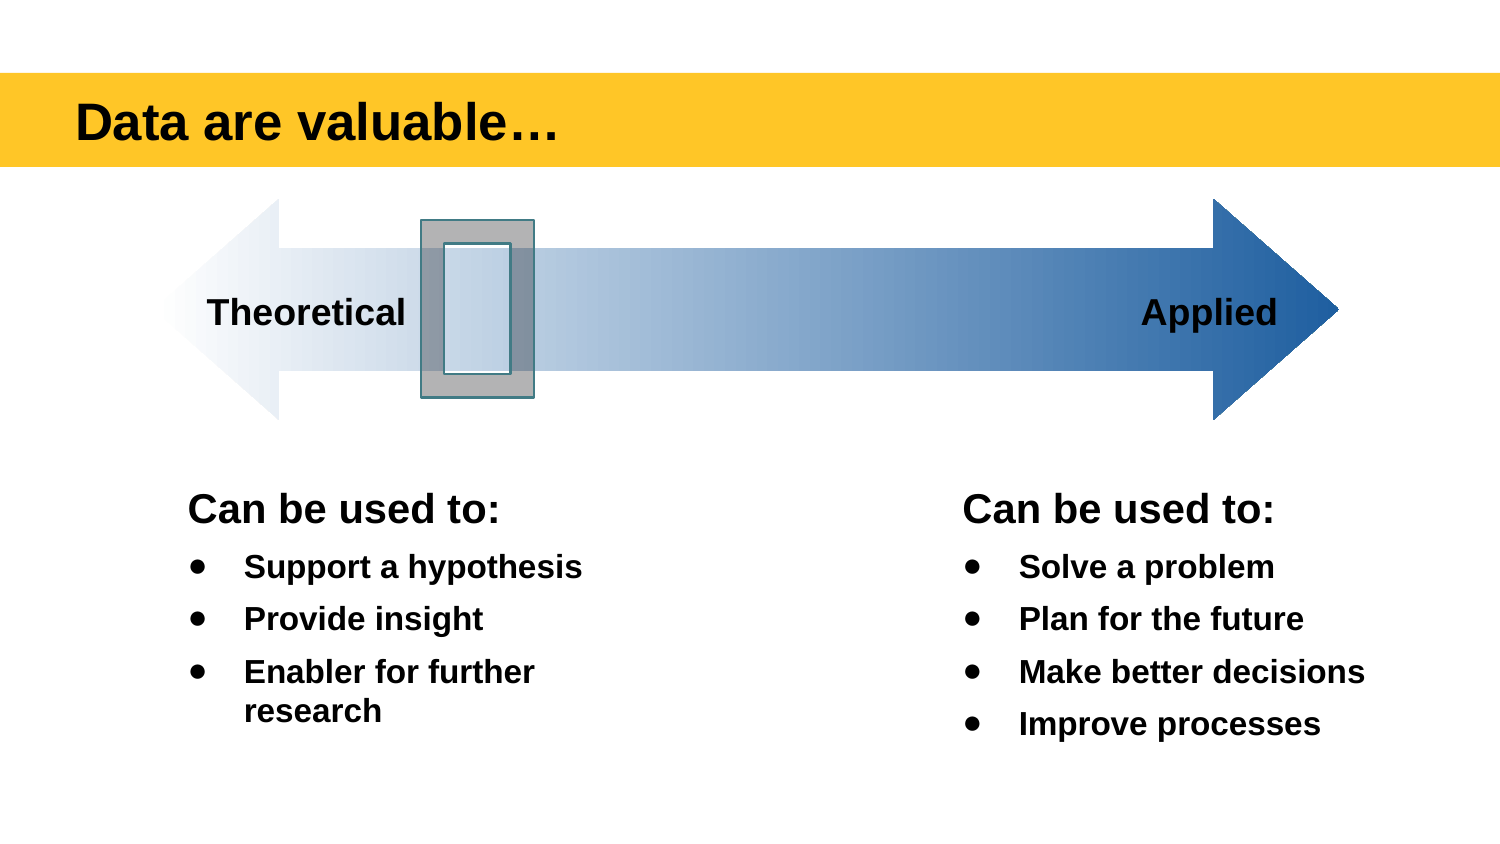

# Data are valuable…

Applied
Theoretical
Can be used to:
Support a hypothesis
Provide insight
Enabler for further research

Can be used to:
Solve a problem
Plan for the future
Make better decisions
Improve processes